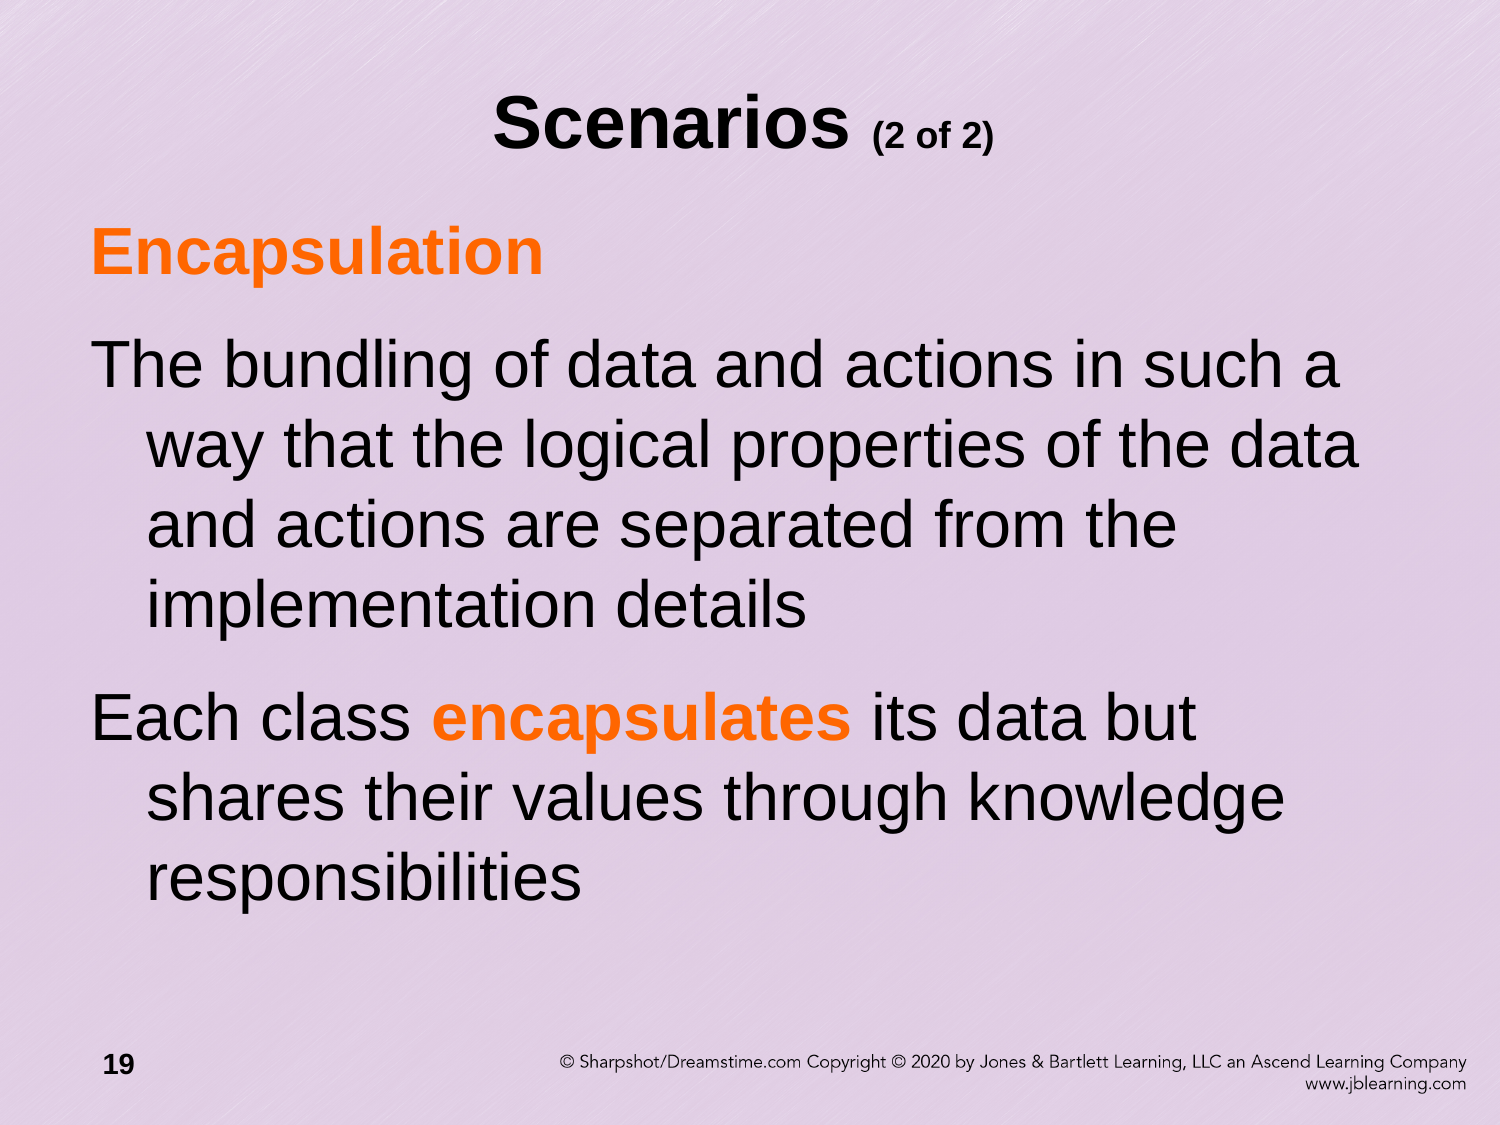

# Scenarios (2 of 2)
Encapsulation
The bundling of data and actions in such a way that the logical properties of the data and actions are separated from the implementation details
Each class encapsulates its data but shares their values through knowledge responsibilities
19